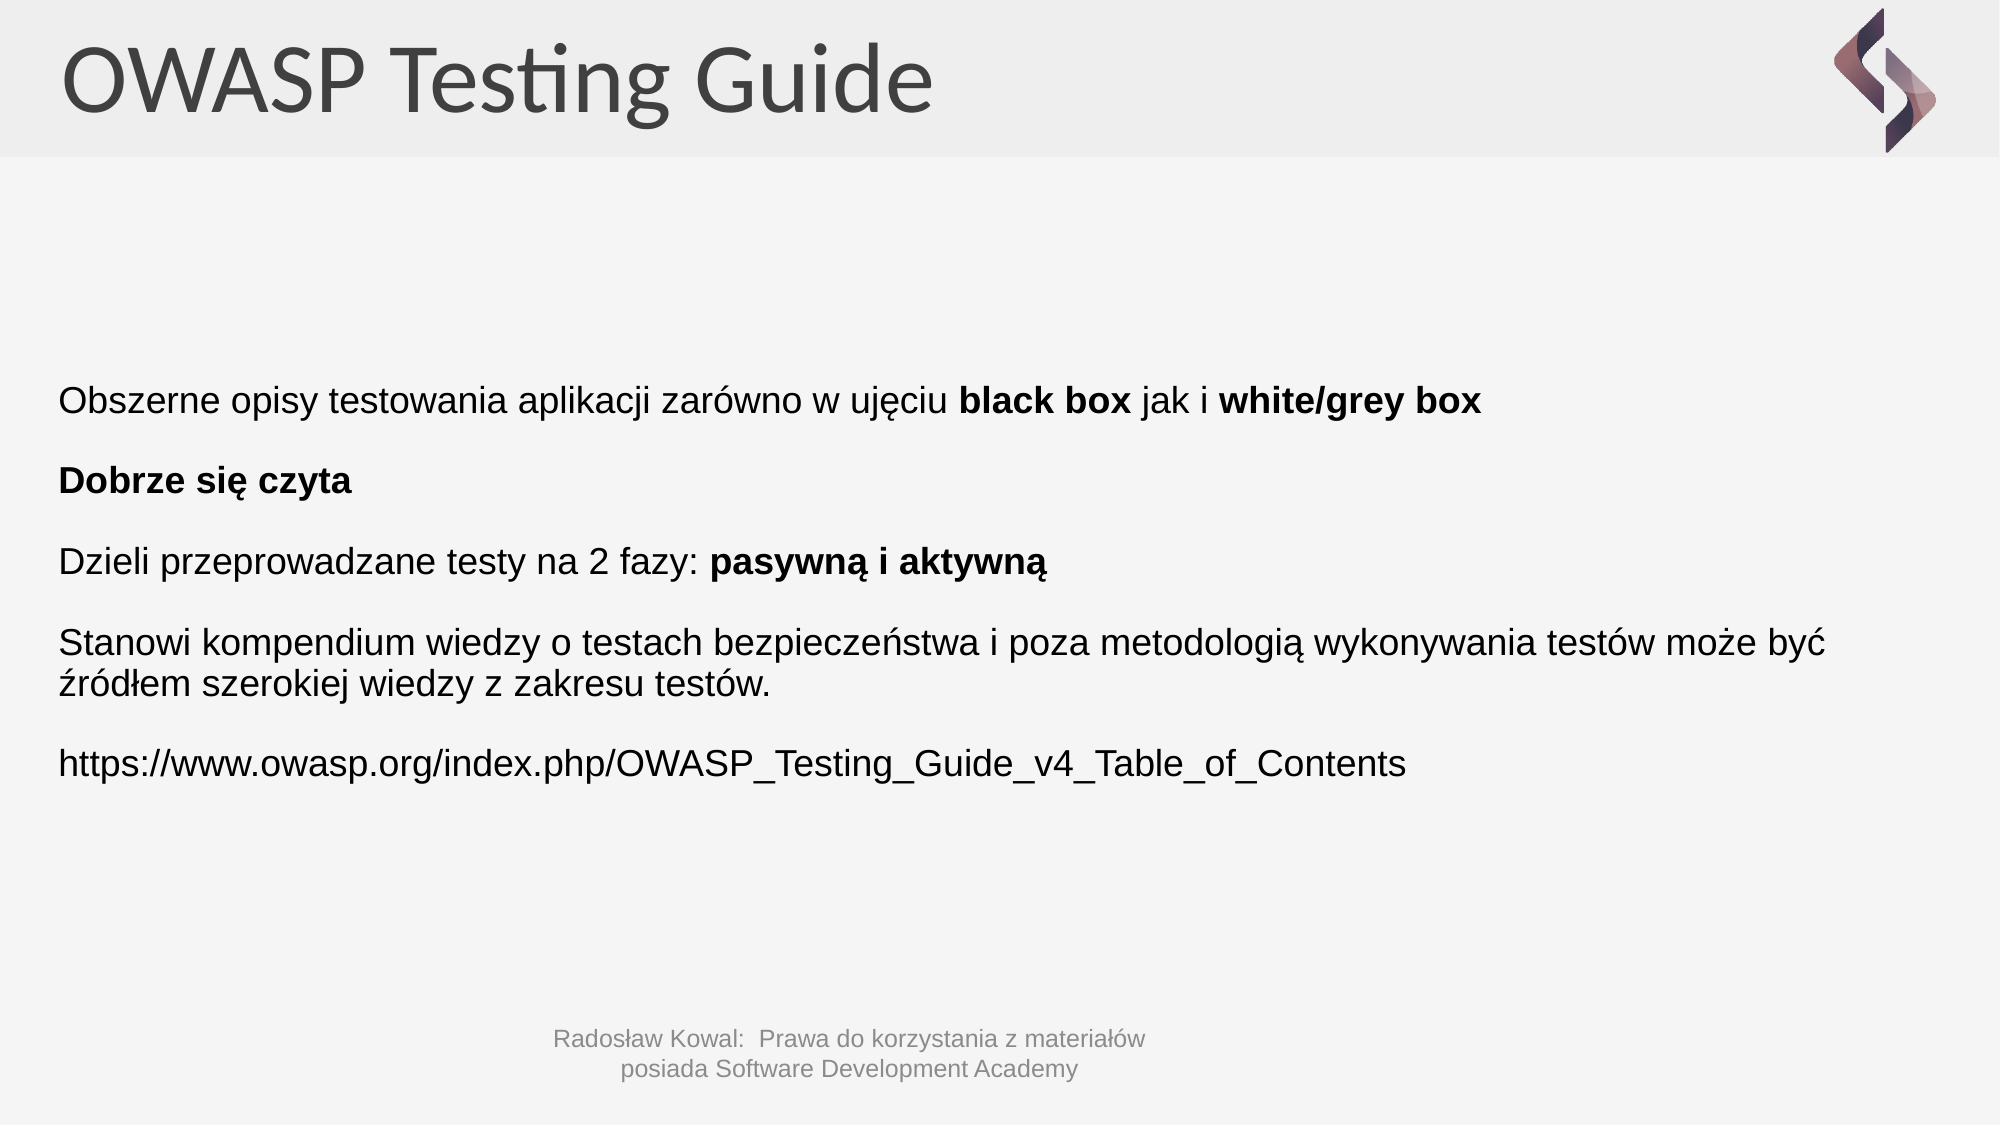

OWASP Testing Guide

Obszerne opisy testowania aplikacji zarówno w ujęciu black box jak i white/grey box

Dobrze się czyta

Dzieli przeprowadzane testy na 2 fazy: pasywną i aktywną

Stanowi kompendium wiedzy o testach bezpieczeństwa i poza metodologią wykonywania testów może być źródłem szerokiej wiedzy z zakresu testów.

https://www.owasp.org/index.php/OWASP_Testing_Guide_v4_Table_of_Contents

Radosław Kowal:  Prawa do korzystania z materiałów posiada Software Development Academy